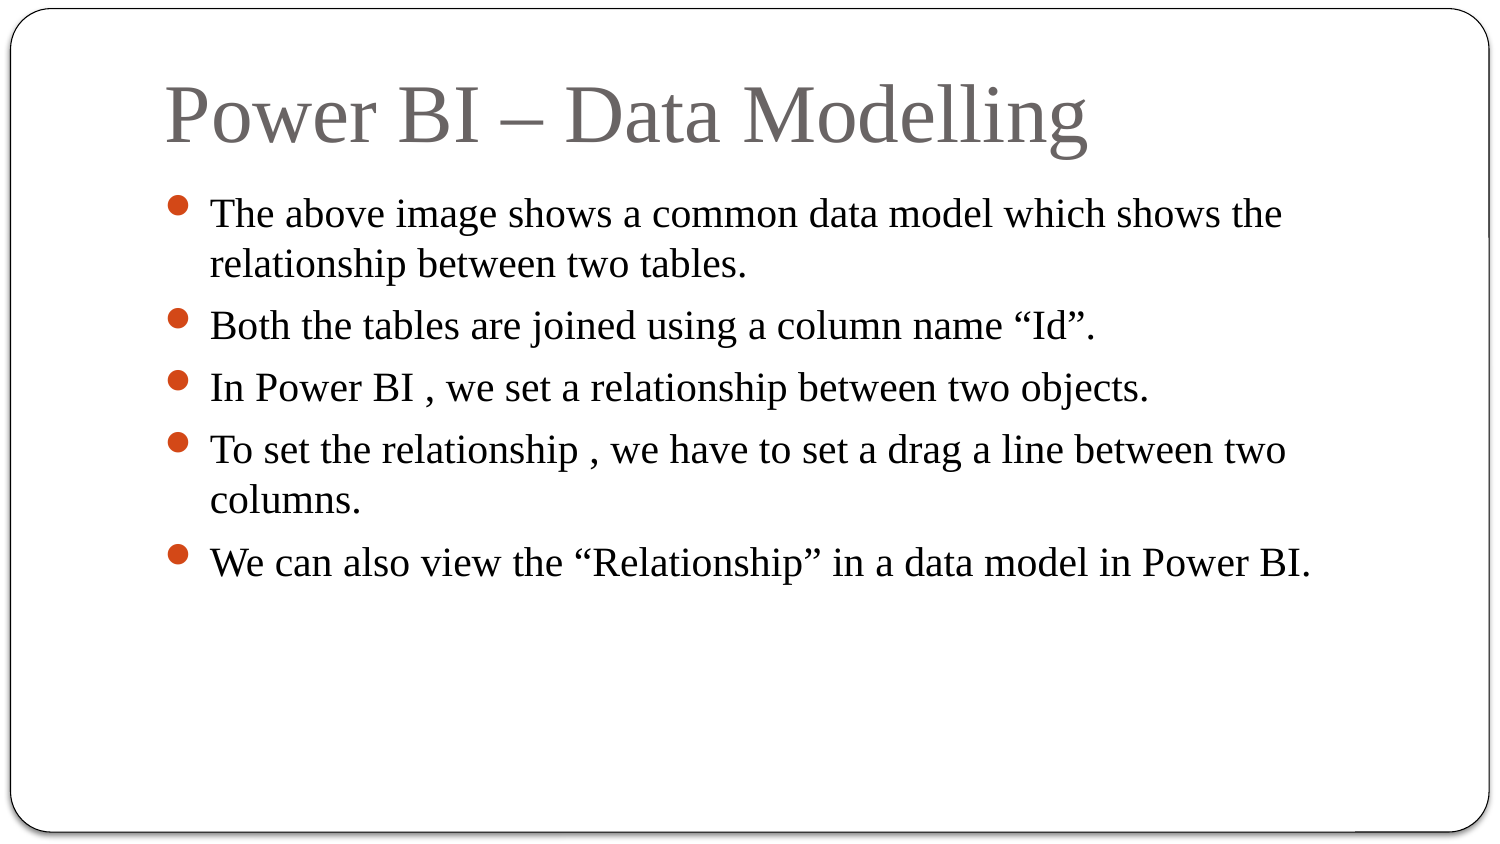

# Power BI – Data Modelling
The above image shows a common data model which shows the relationship between two tables.
Both the tables are joined using a column name “Id”.
In Power BI , we set a relationship between two objects.
To set the relationship , we have to set a drag a line between two columns.
We can also view the “Relationship” in a data model in Power BI.